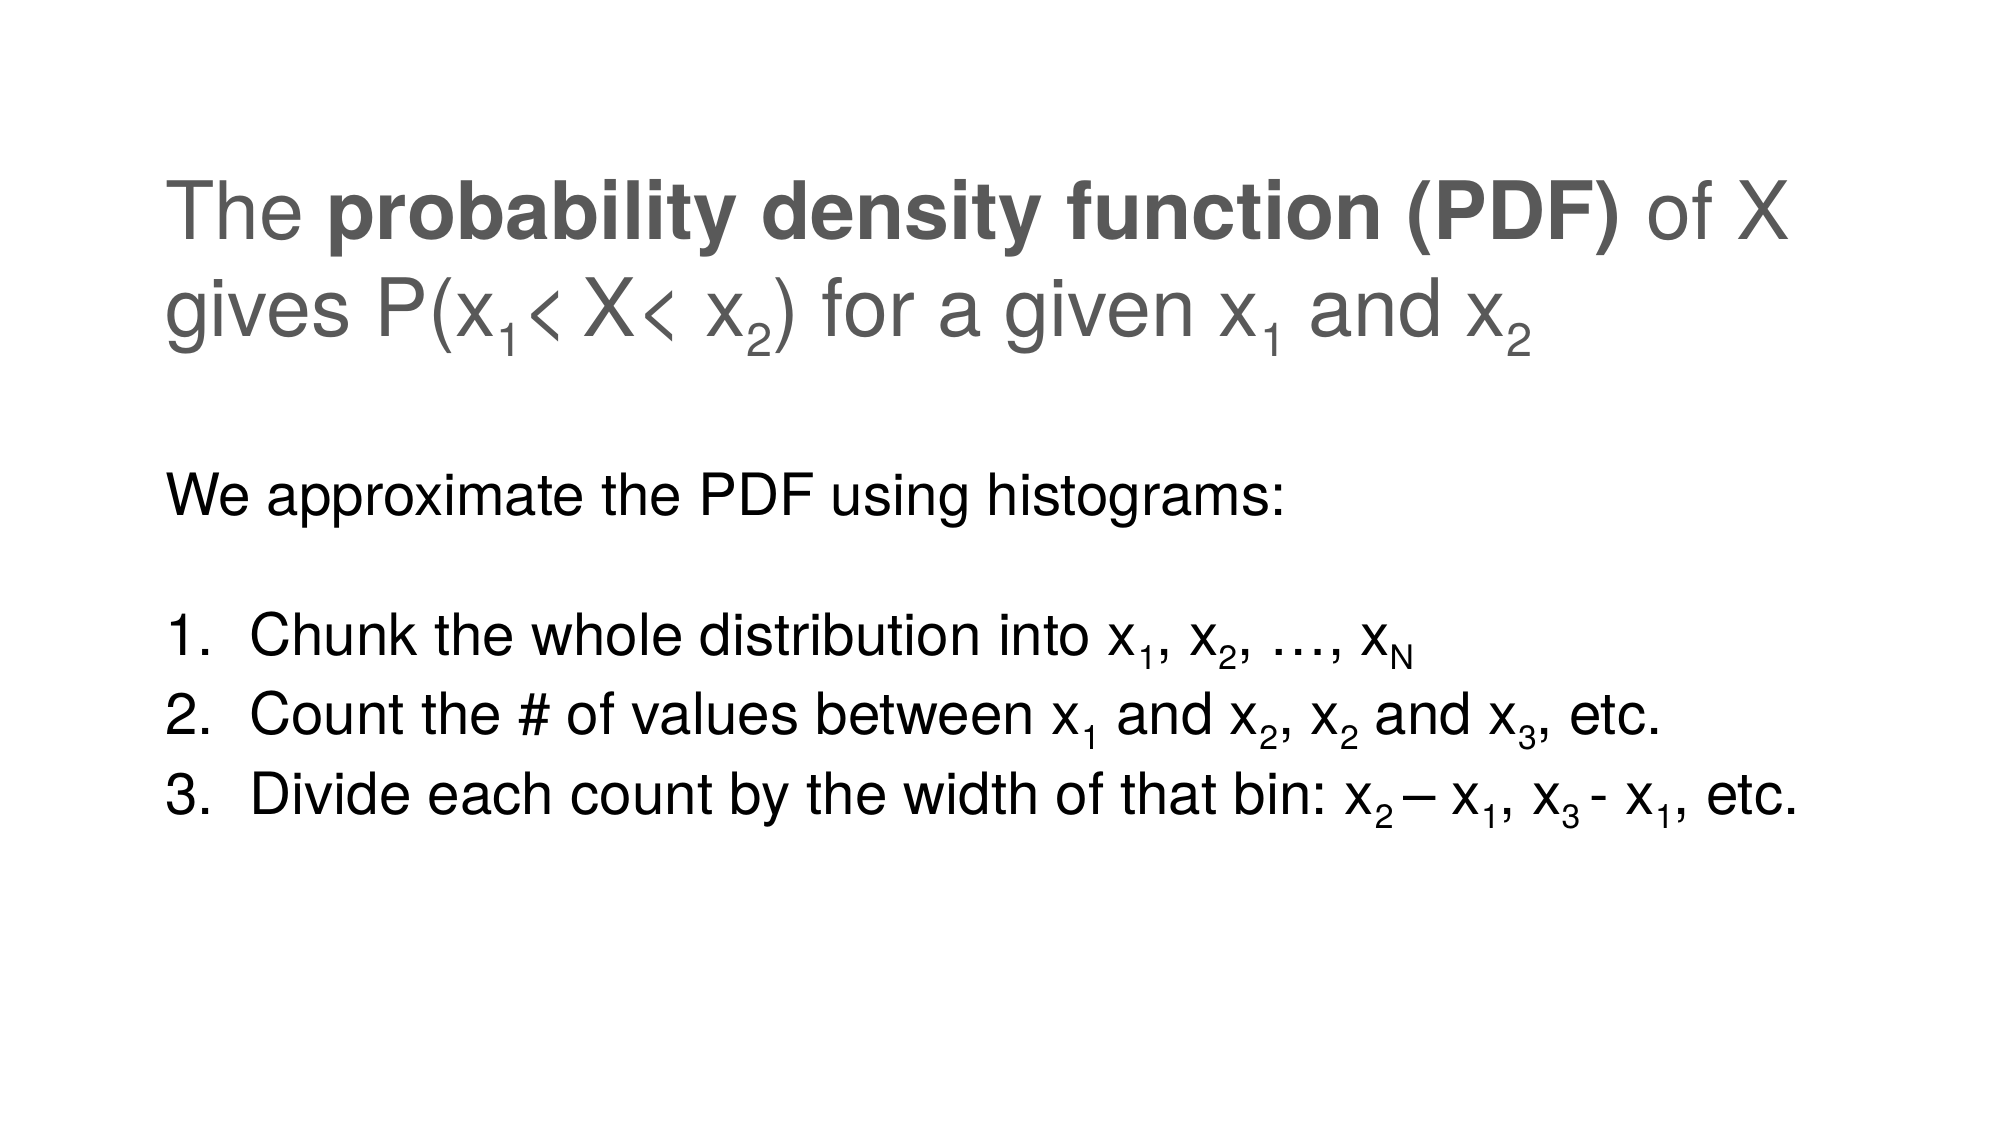

# The probability density function (PDF) of X gives P(x1< X< x2) for a given x1 and x2
We approximate the PDF using histograms:

Chunk the whole distribution into x1, x2, …, xN
Count the # of values between x1 and x2, x2 and x3, etc.
Divide each count by the width of that bin: x2 – x1, x3 - x1, etc.